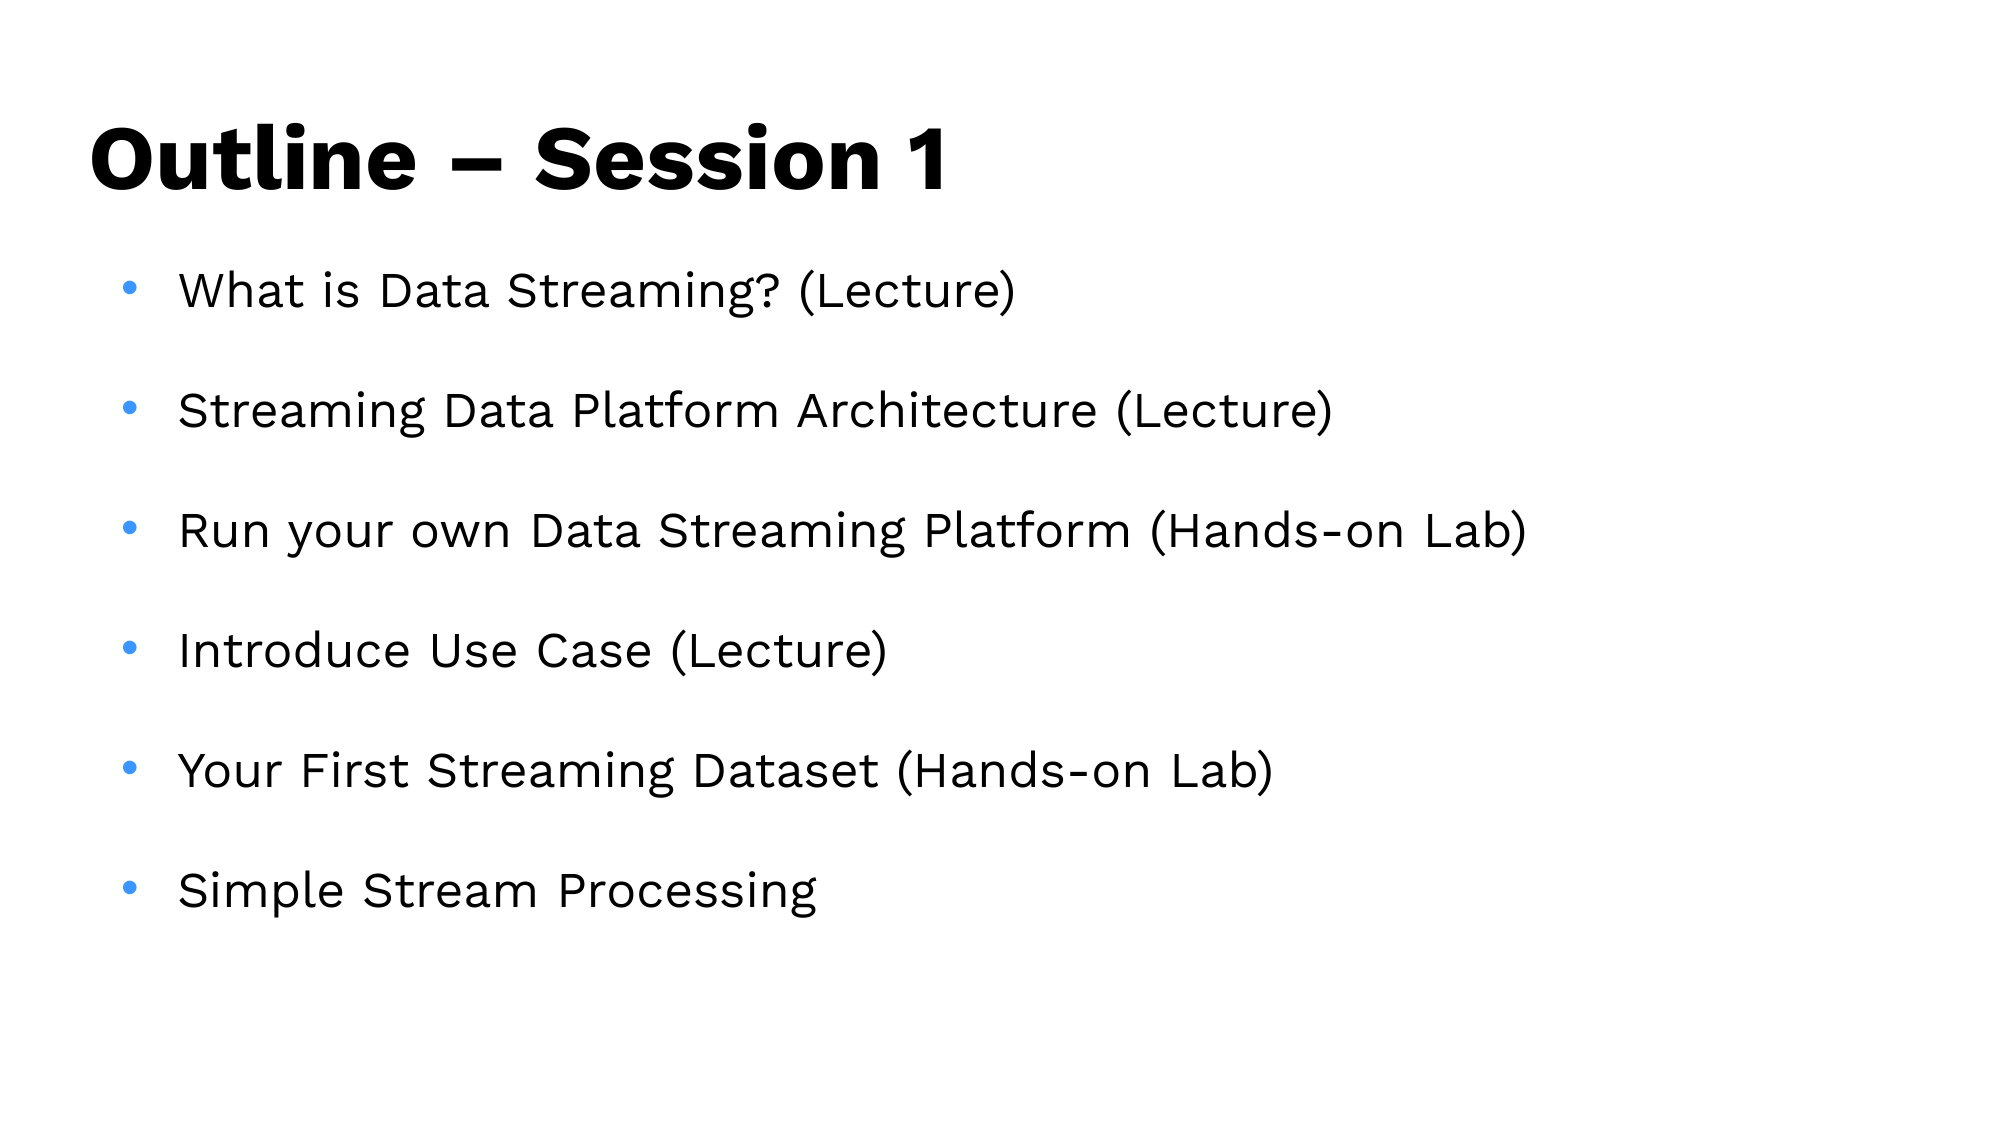

# Outline – Session 1
What is Data Streaming? (Lecture)

Streaming Data Platform Architecture (Lecture)

Run your own Data Streaming Platform (Hands-on Lab)

Introduce Use Case (Lecture)

Your First Streaming Dataset (Hands-on Lab)

Simple Stream Processing